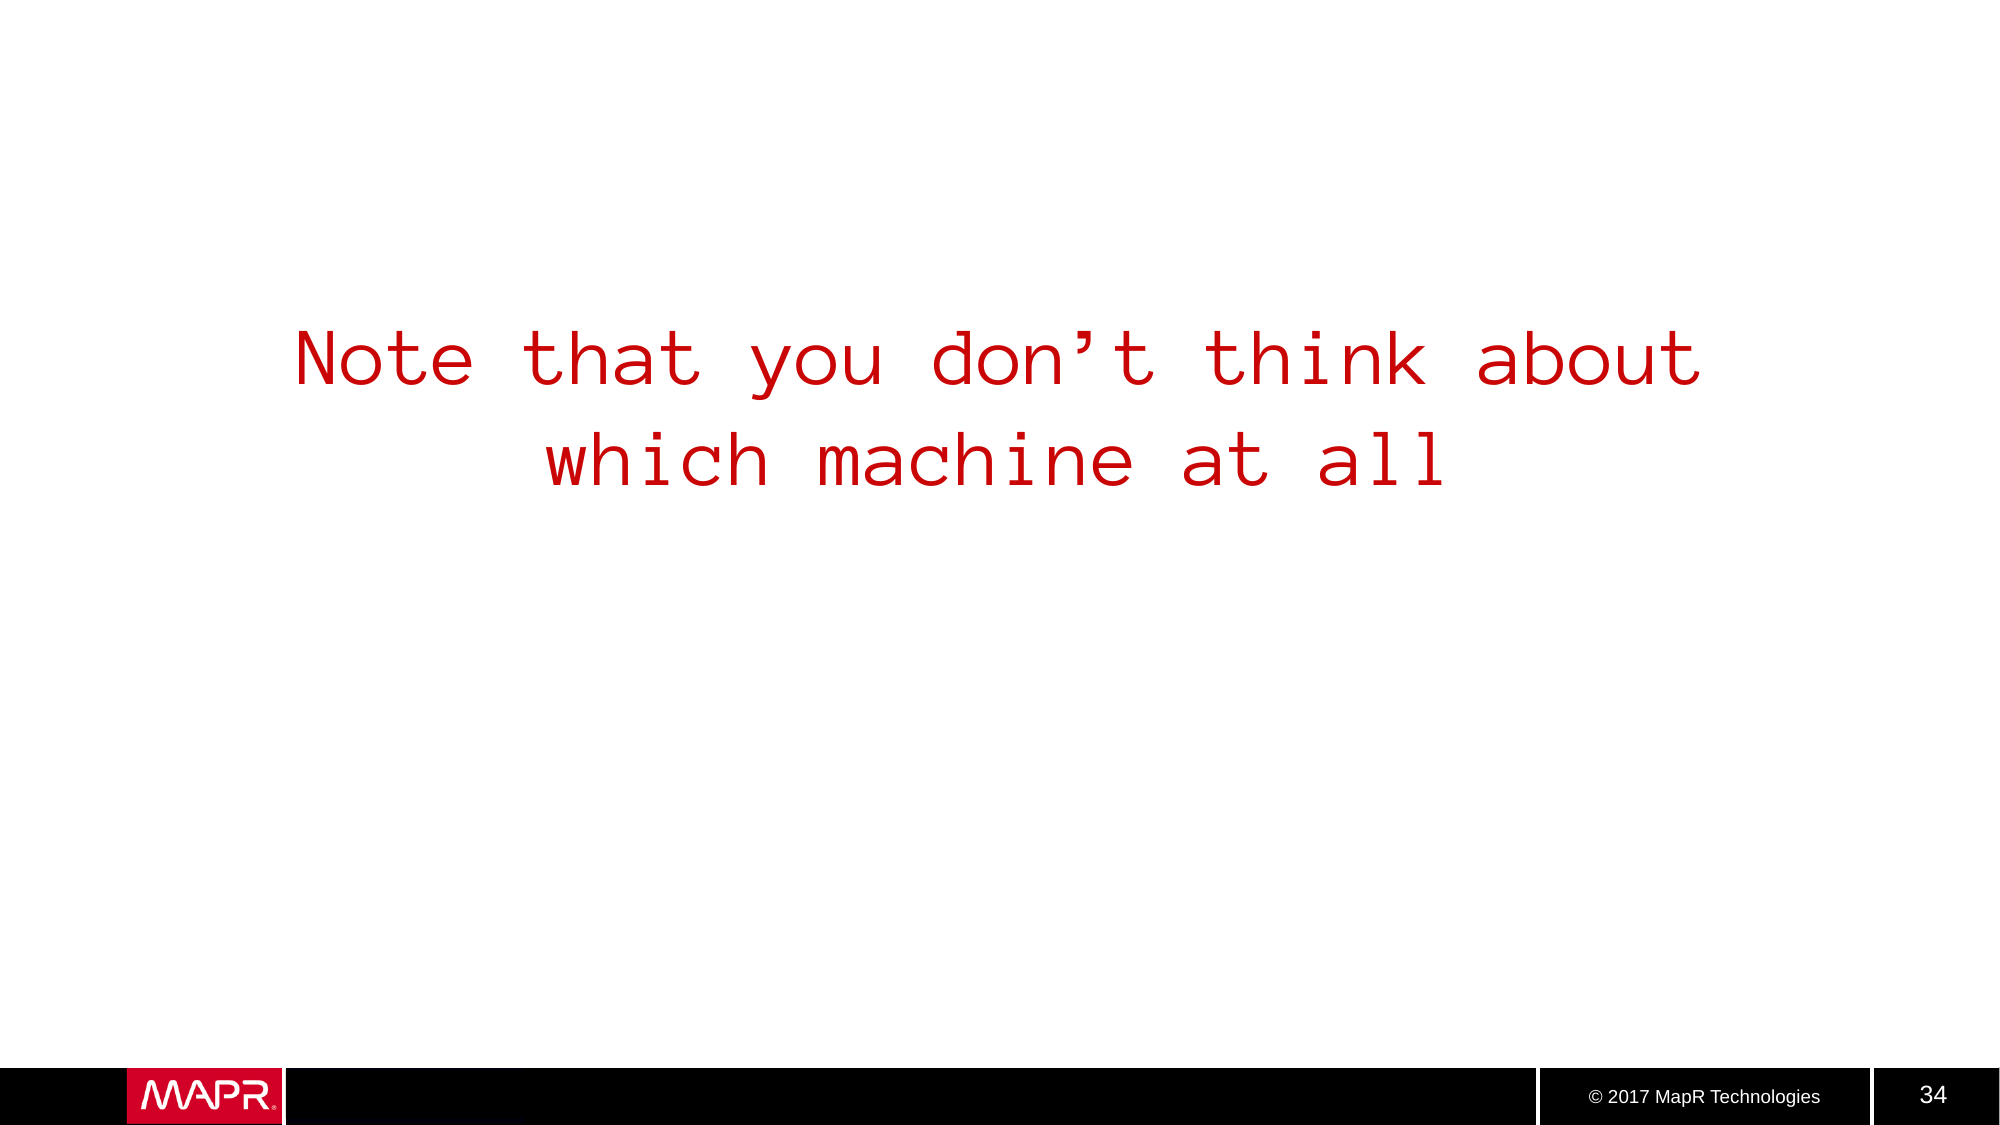

Note that you don’t think about which machine at all